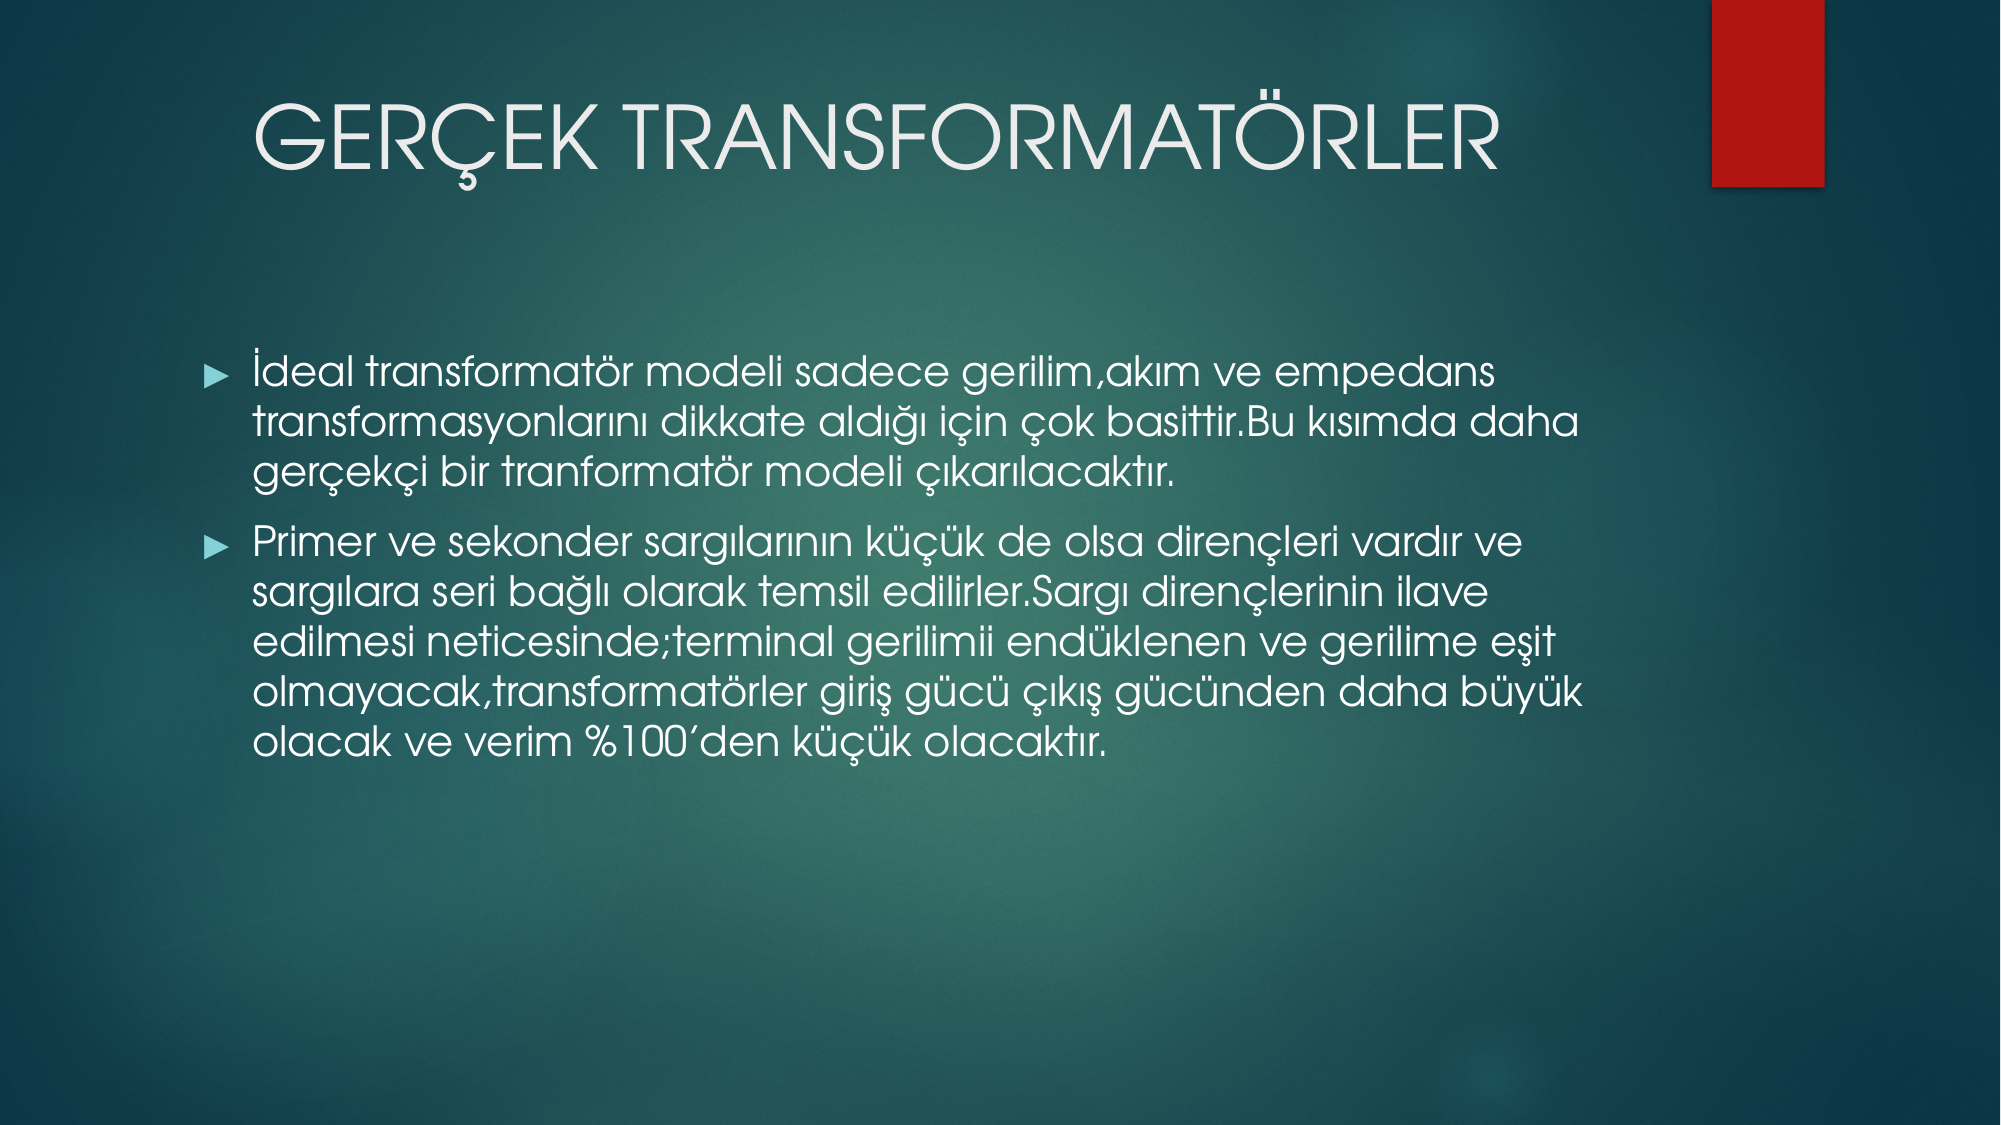

# GERÇEK TRANSFORMATÖRLER
İdeal transformatör modeli sadece gerilim,akım ve empedans transformasyonlarını dikkate aldığı için çok basittir.Bu kısımda daha gerçekçi bir tranformatör modeli çıkarılacaktır.
Primer ve sekonder sargılarının küçük de olsa dirençleri vardır ve sargılara seri bağlı olarak temsil edilirler.Sargı dirençlerinin ilave edilmesi neticesinde;terminal gerilimii endüklenen ve gerilime eşit olmayacak,transformatörler giriş gücü çıkış gücünden daha büyük olacak ve verim %100’den küçük olacaktır.